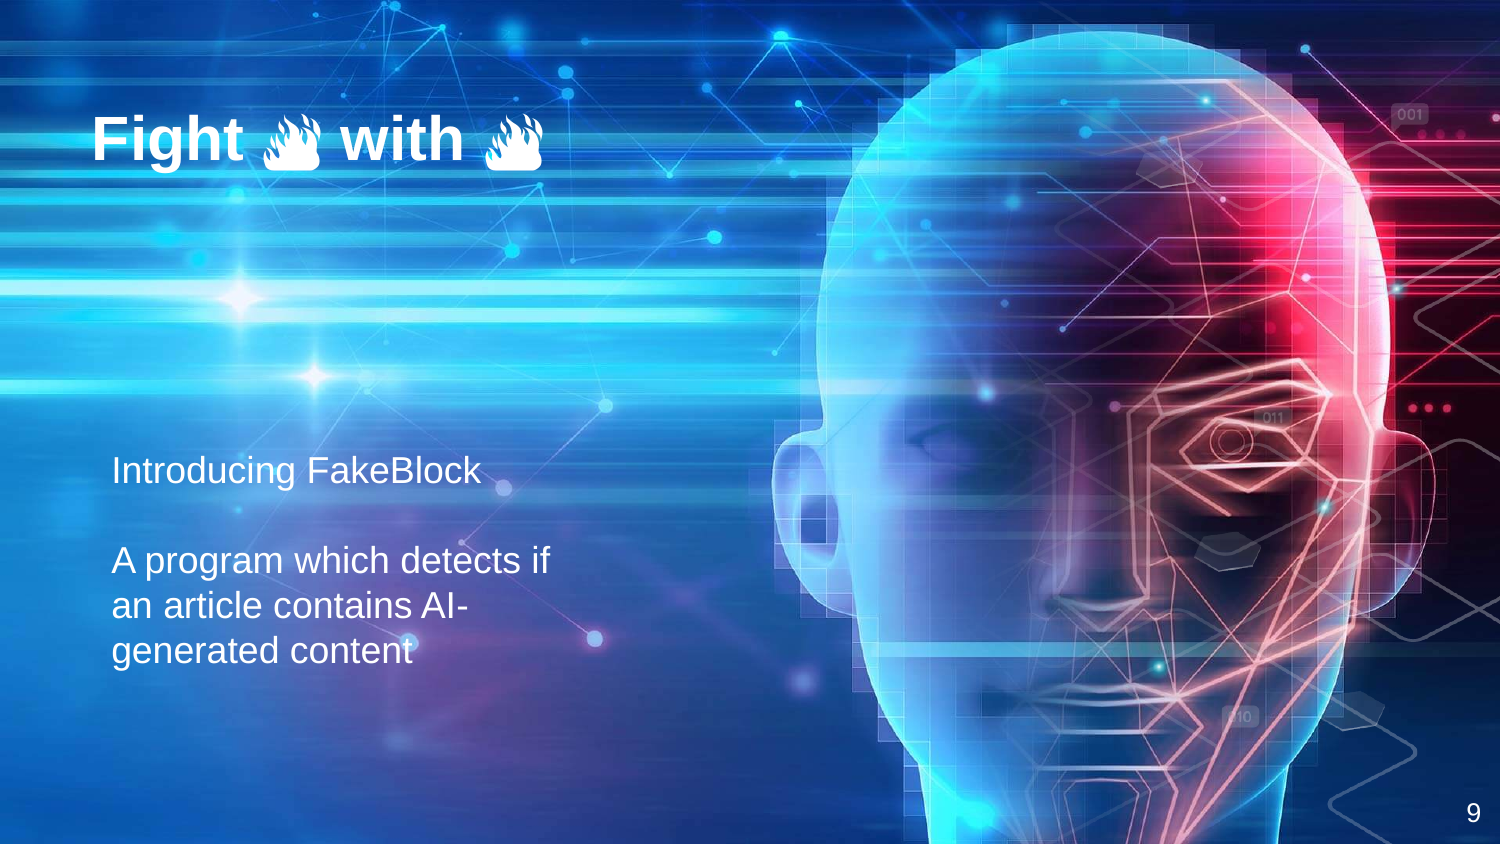

Fight 🔥 with 🔥
Introducing FakeBlock

A program which detects if an article contains AI-generated content

9